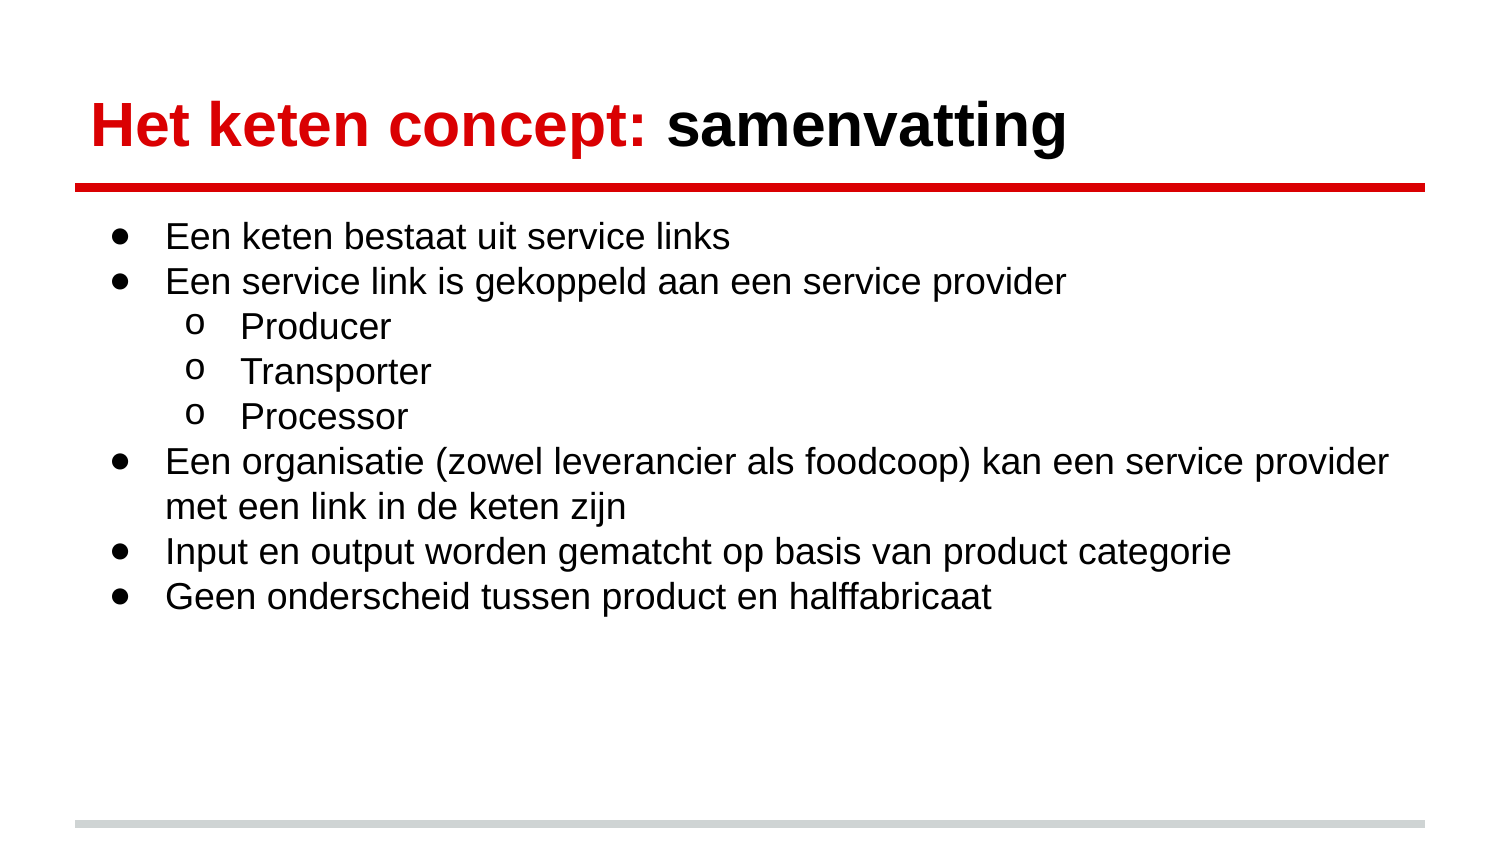

# Het keten concept: samenvatting
Een keten bestaat uit service links
Een service link is gekoppeld aan een service provider
Producer
Transporter
Processor
Een organisatie (zowel leverancier als foodcoop) kan een service provider met een link in de keten zijn
Input en output worden gematcht op basis van product categorie
Geen onderscheid tussen product en halffabricaat